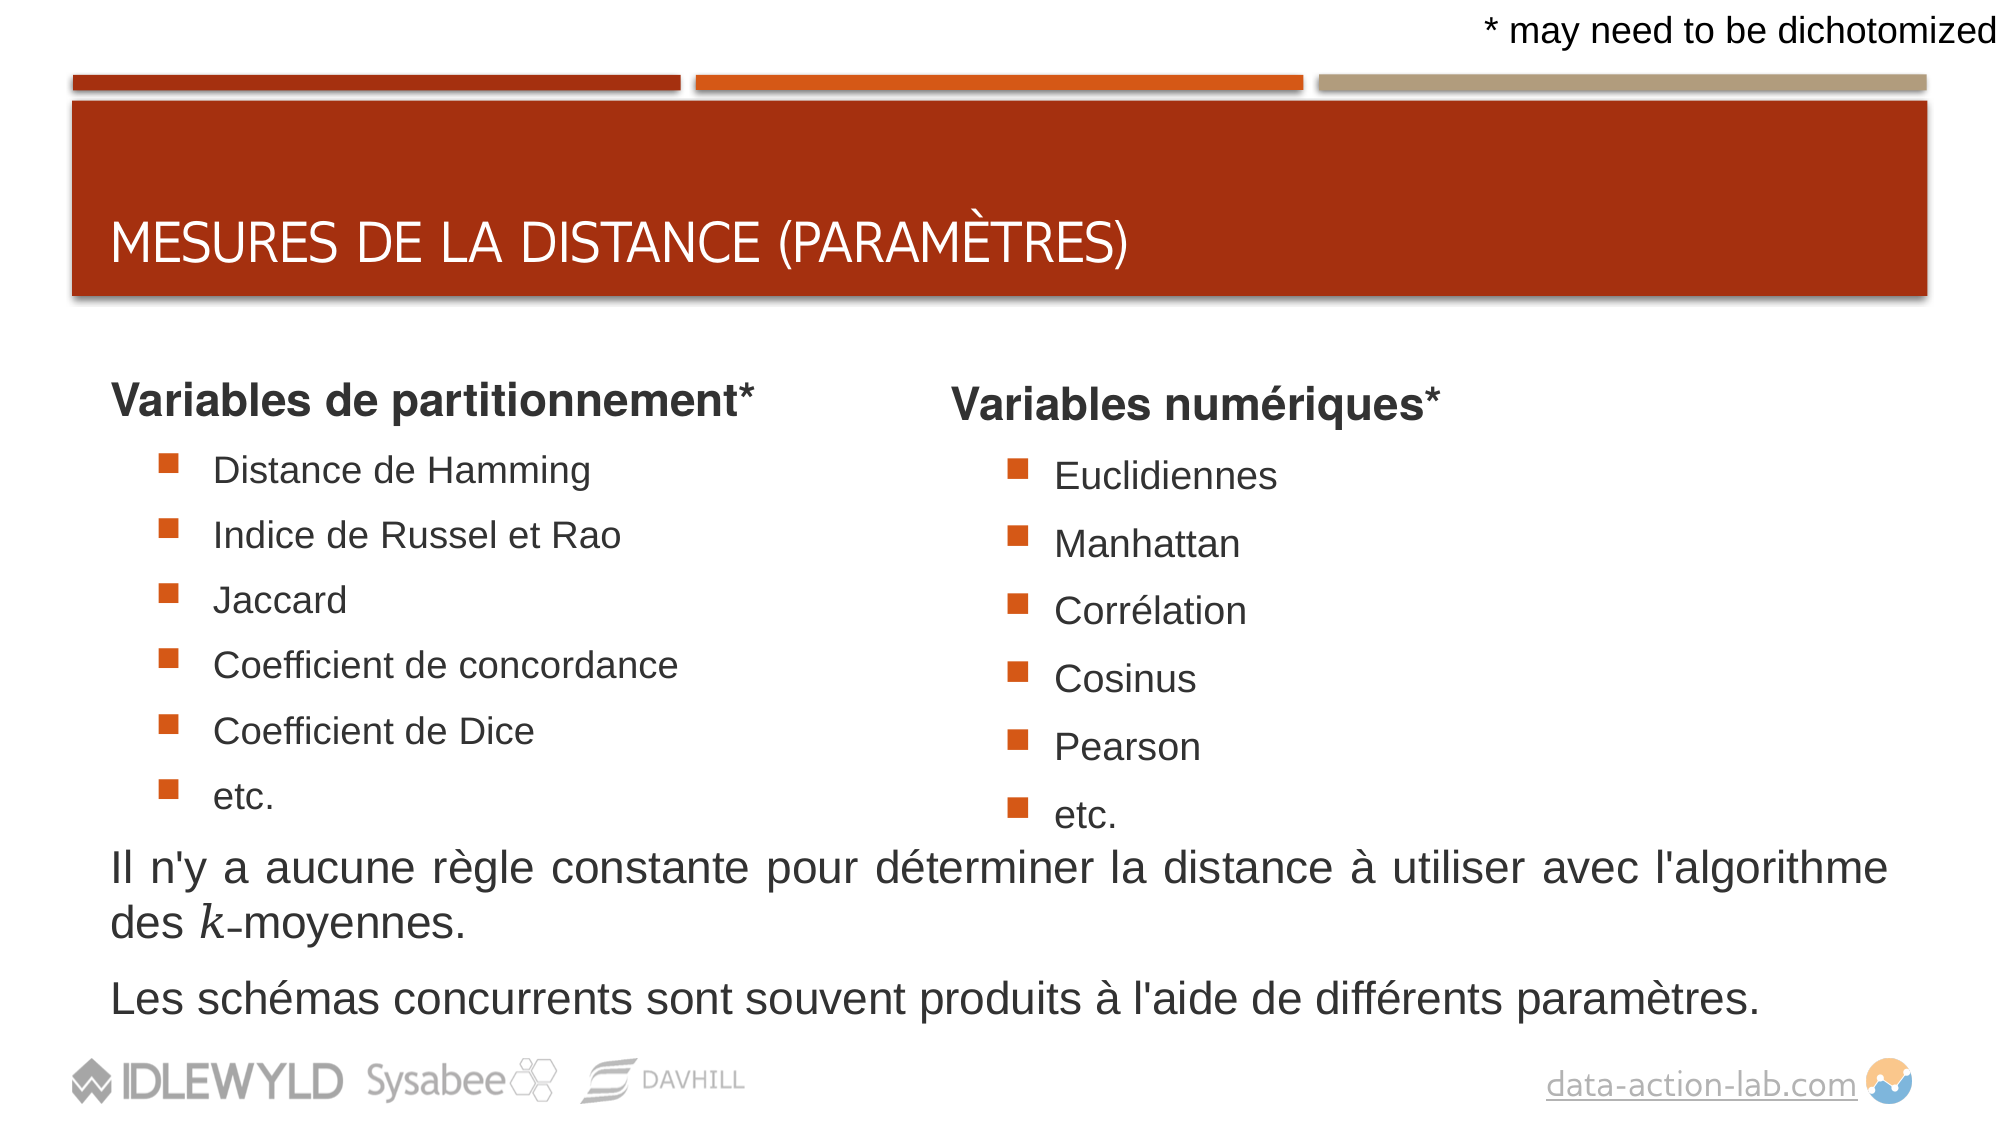

* may need to be dichotomized
# mesures de la Distance (paramètres)
Variables numériques*
Euclidiennes
Manhattan
Corrélation
Cosinus
Pearson
etc.
Variables de partitionnement*
Distance de Hamming
Indice de Russel et Rao
Jaccard
Coefficient de concordance
Coefficient de Dice
etc.
Il n'y a aucune règle constante pour déterminer la distance à utiliser avec l'algorithme des 𝑘˗moyennes.
Les schémas concurrents sont souvent produits à l'aide de différents paramètres.